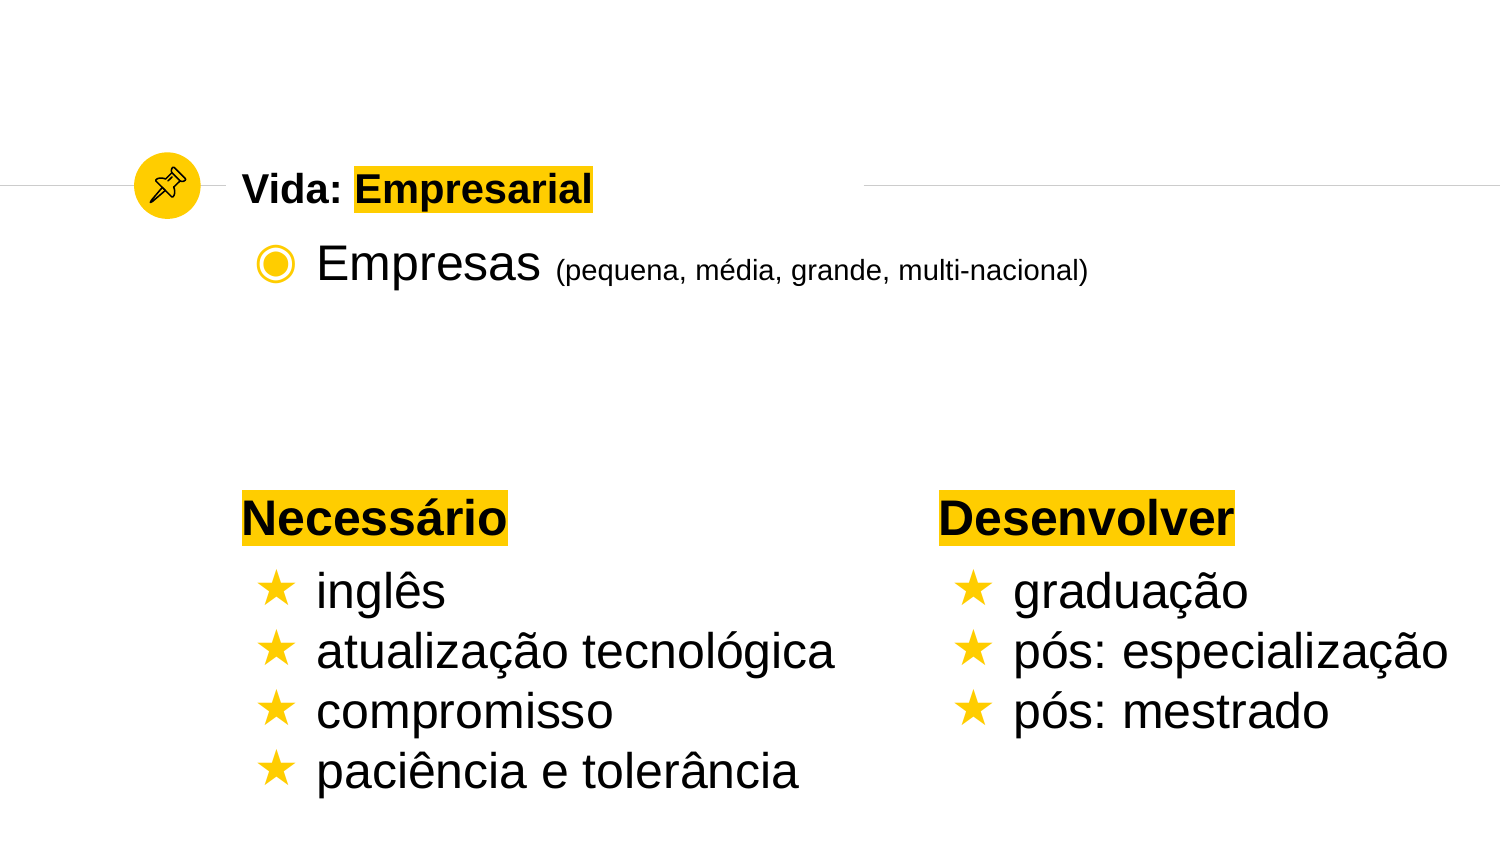

# Vida: Empresarial

Empresas (pequena, média, grande, multi-nacional)

Necessário
inglês
atualização tecnológica
compromisso
paciência e tolerância

Desenvolver
graduação
pós: especialização
pós: mestrado